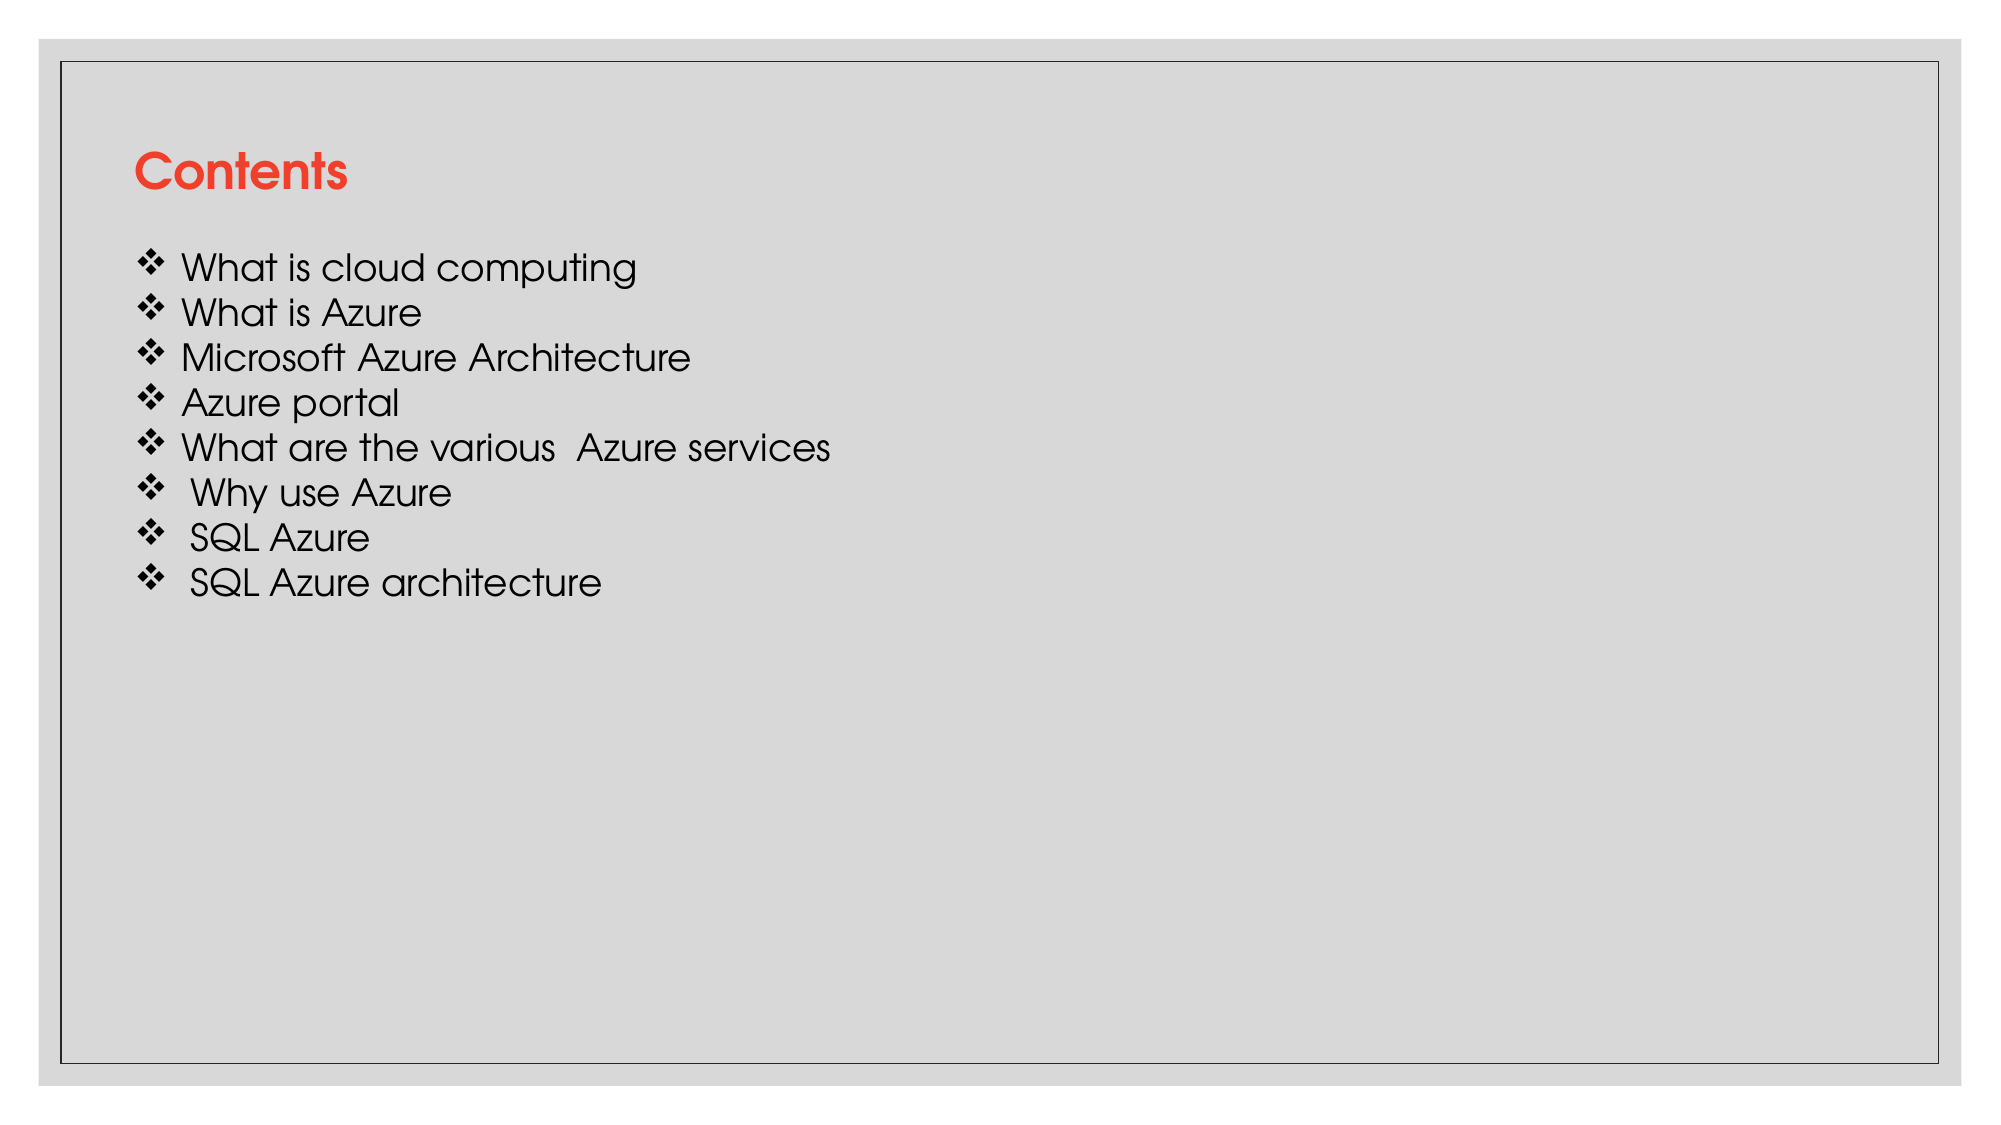

Contents

What is cloud computing
What is Azure
Microsoft Azure Architecture
Azure portal
What are the various  Azure services
Why use Azure
SQL Azure
SQL Azure architecture